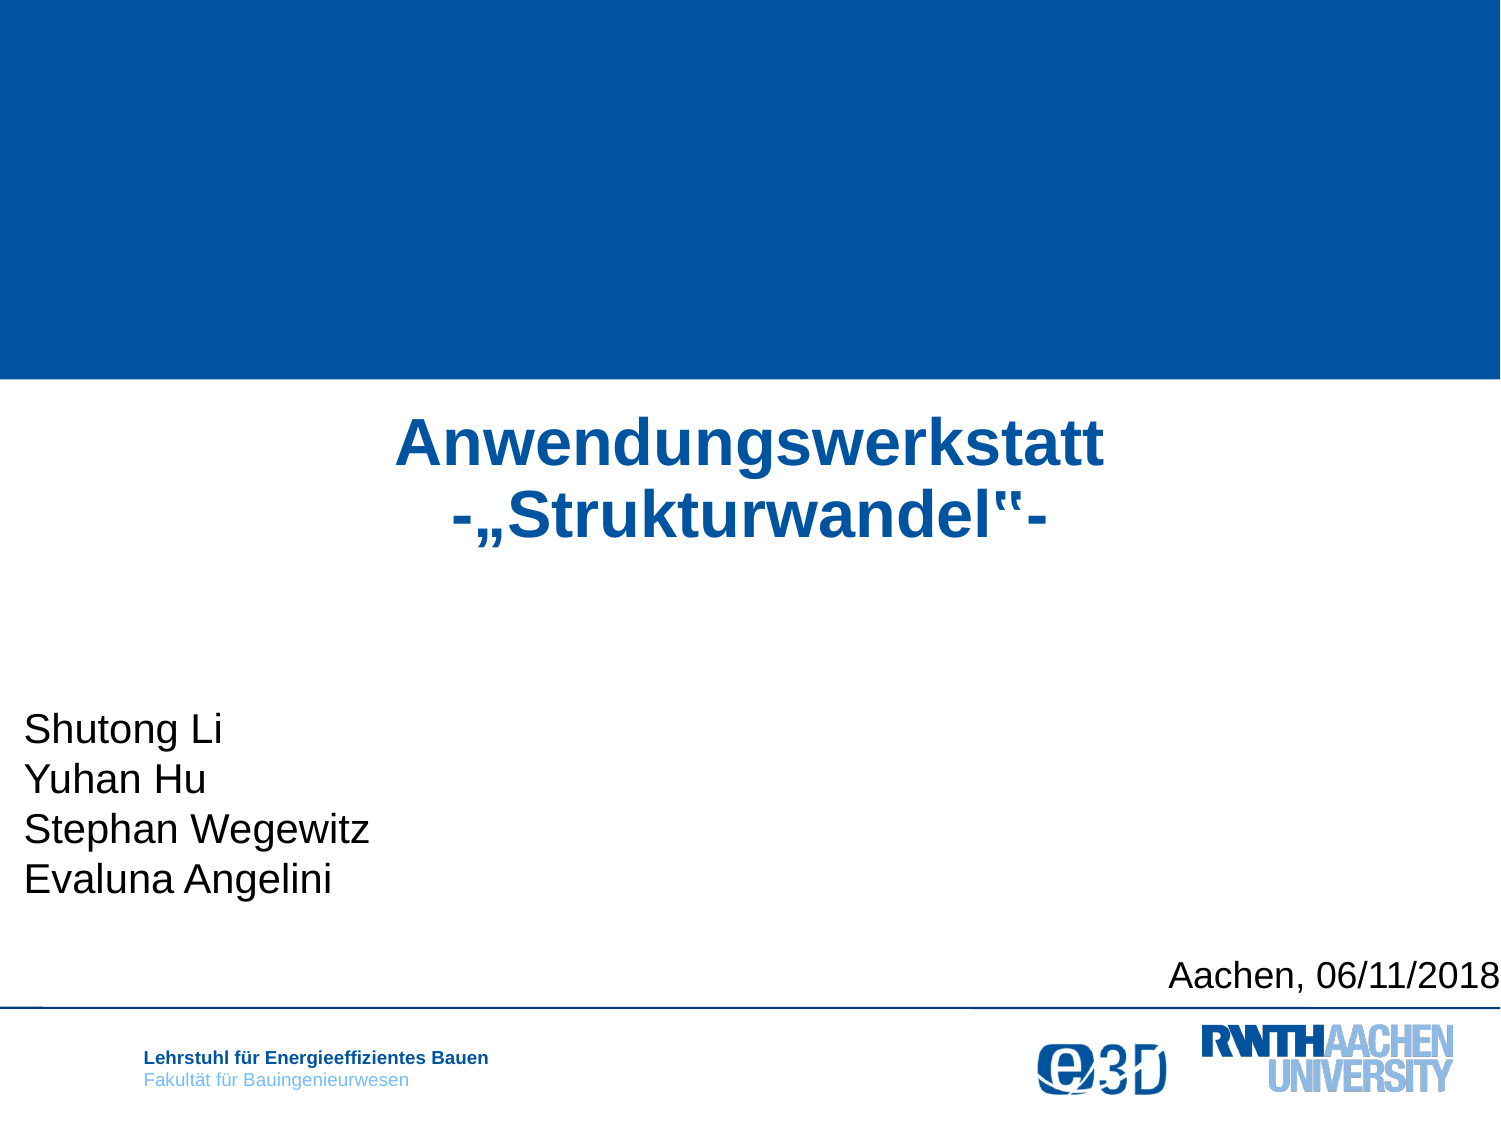

# Anwendungswerkstatt -„Strukturwandel‟-
Shutong Li
Yuhan Hu
Stephan Wegewitz
Evaluna Angelini

Aachen, 06/11/2018